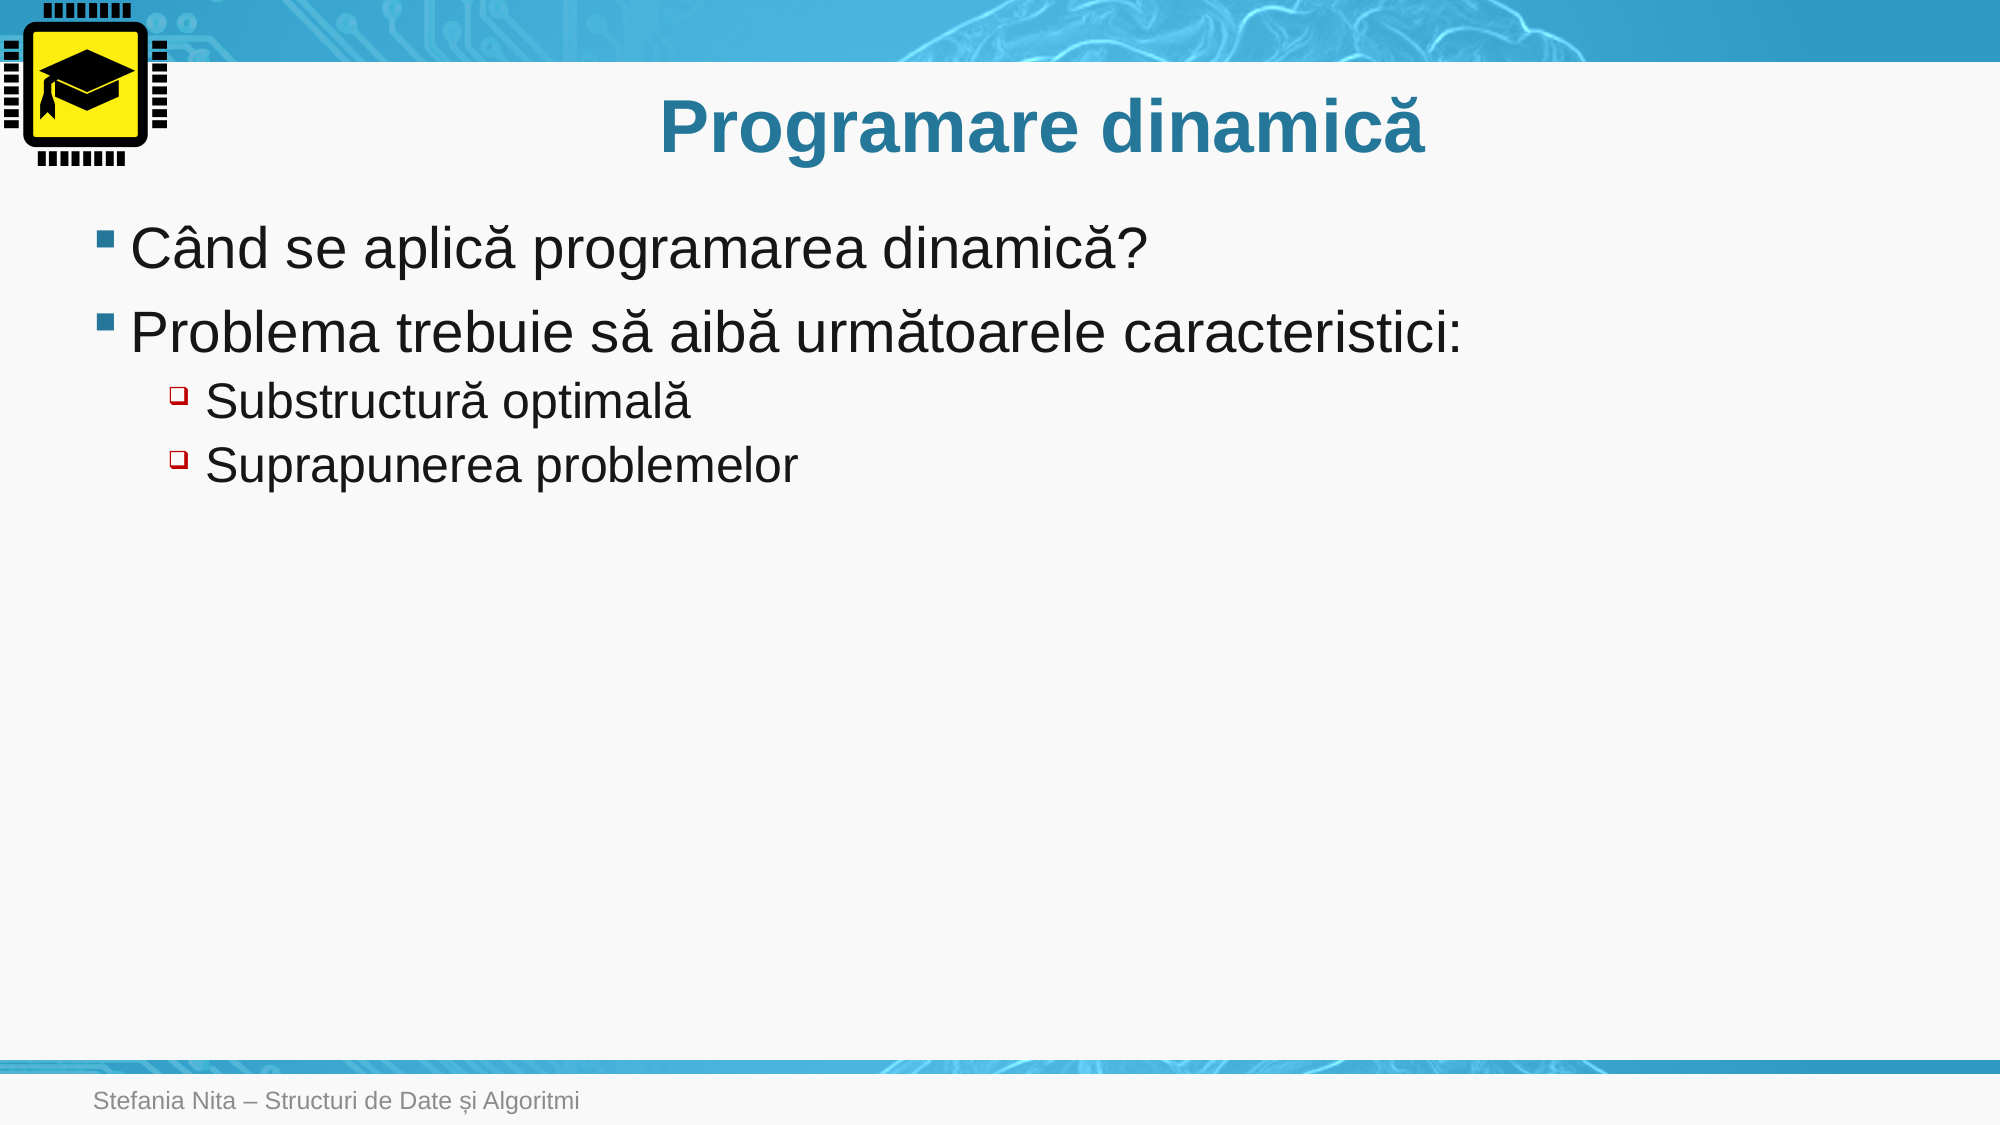

# Programare dinamică
Când se aplică programarea dinamică?
Problema trebuie să aibă următoarele caracteristici:
Substructură optimală
Suprapunerea problemelor

Stefania Nita – Structuri de Date și Algoritmi